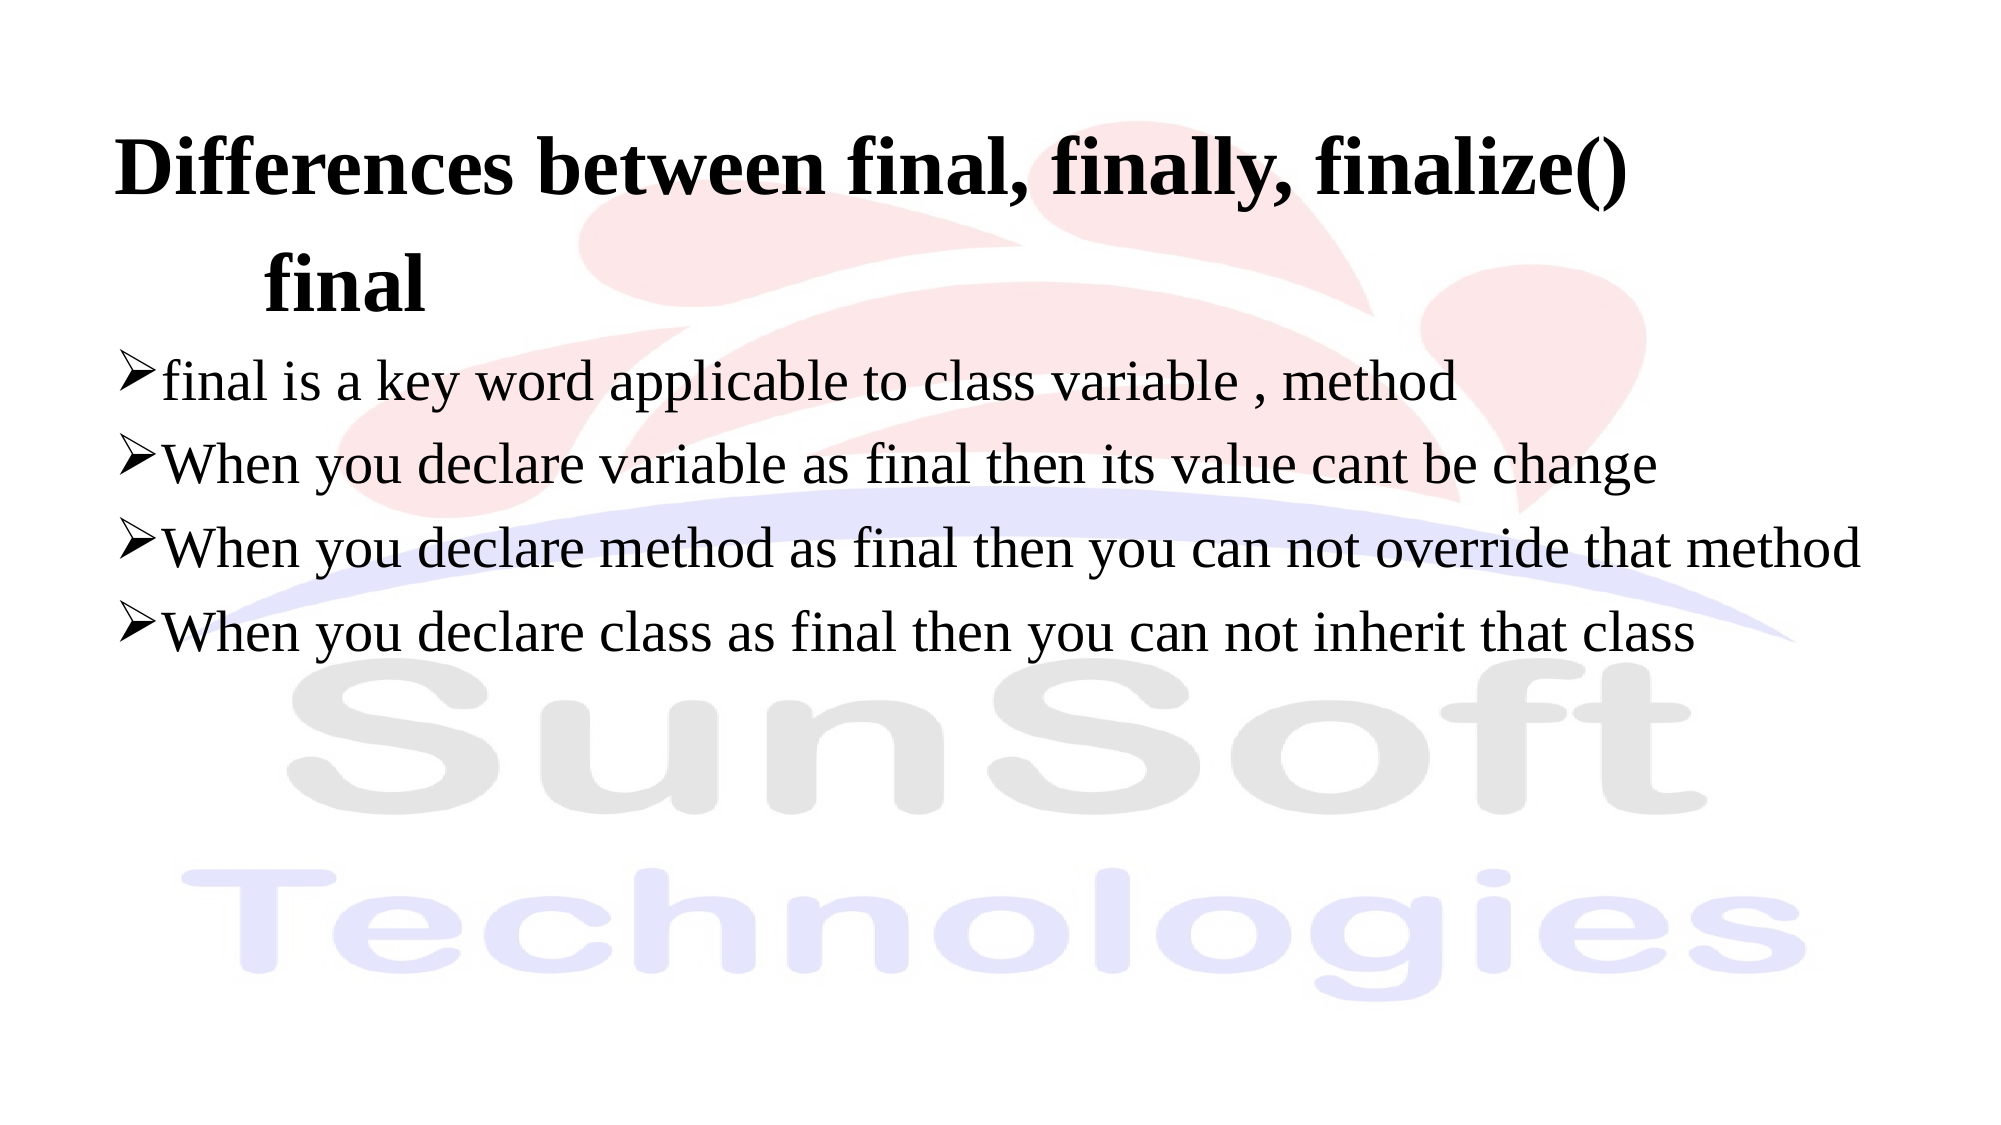

# Differences between final, finally, finalize()
	final
final is a key word applicable to class variable , method
When you declare variable as final then its value cant be change
When you declare method as final then you can not override that method
When you declare class as final then you can not inherit that class